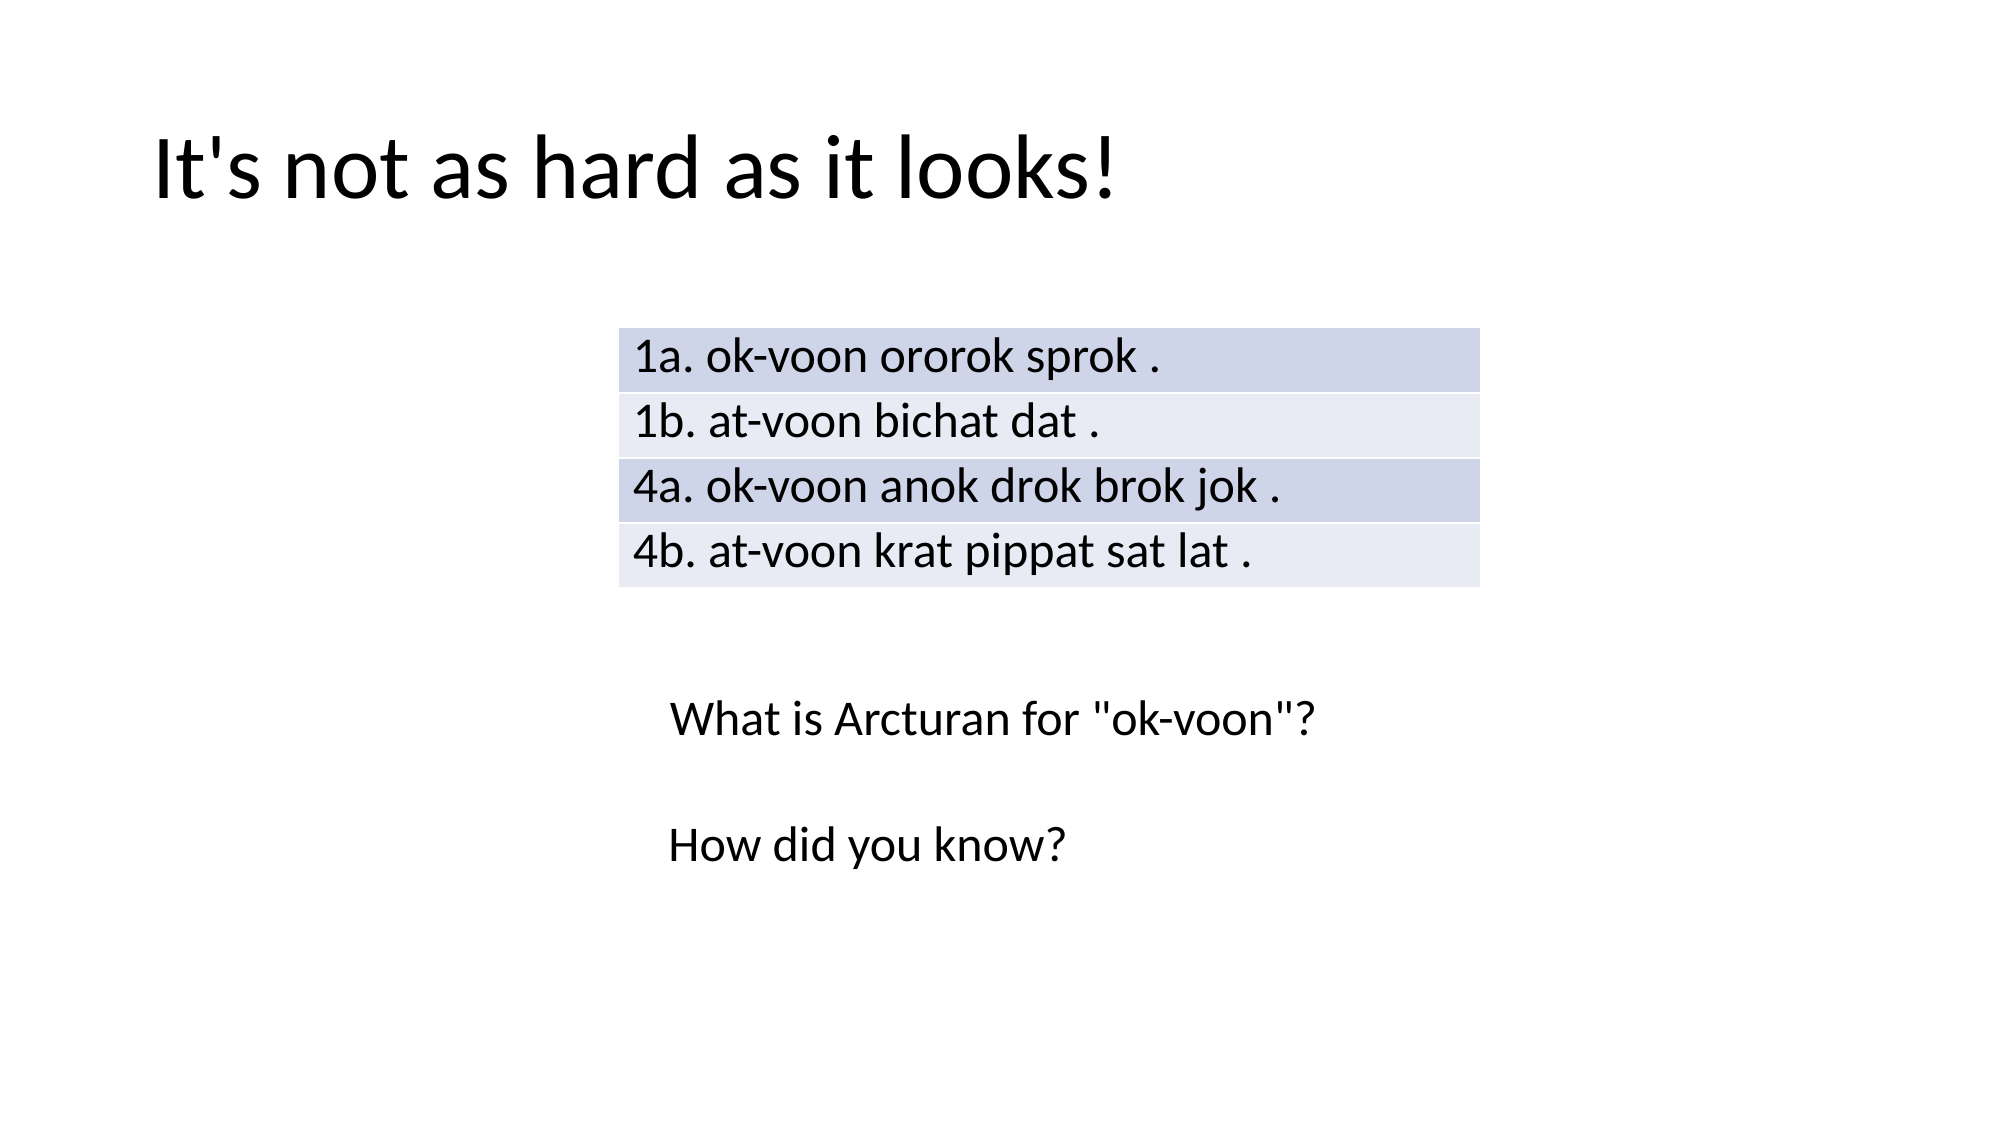

# It's not as hard as it looks!
| 1a. ok-voon ororok sprok . |
| --- |
| 1b. at-voon bichat dat . |
| 4a. ok-voon anok drok brok jok . |
| 4b. at-voon krat pippat sat lat . |
What is Arcturan for "ok-voon"?
How did you know?